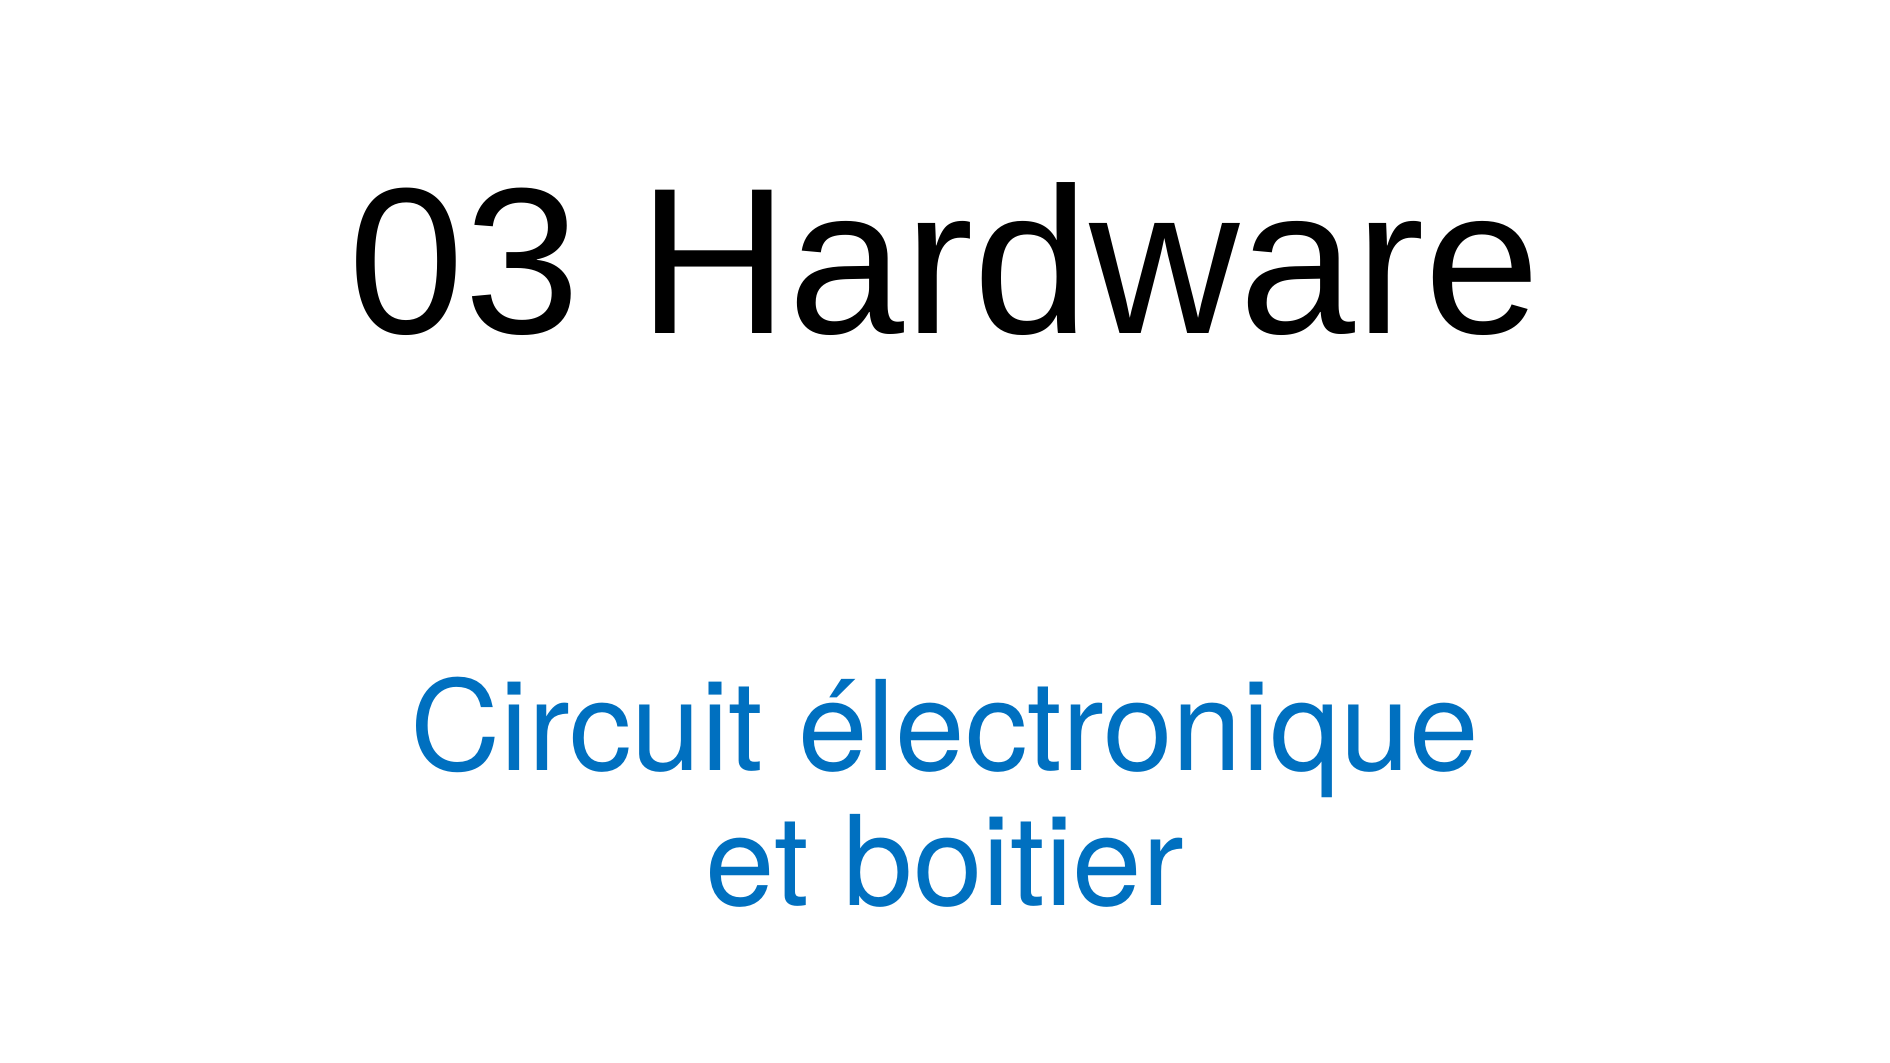

# 03 Hardware
Circuit électronique
et boitier